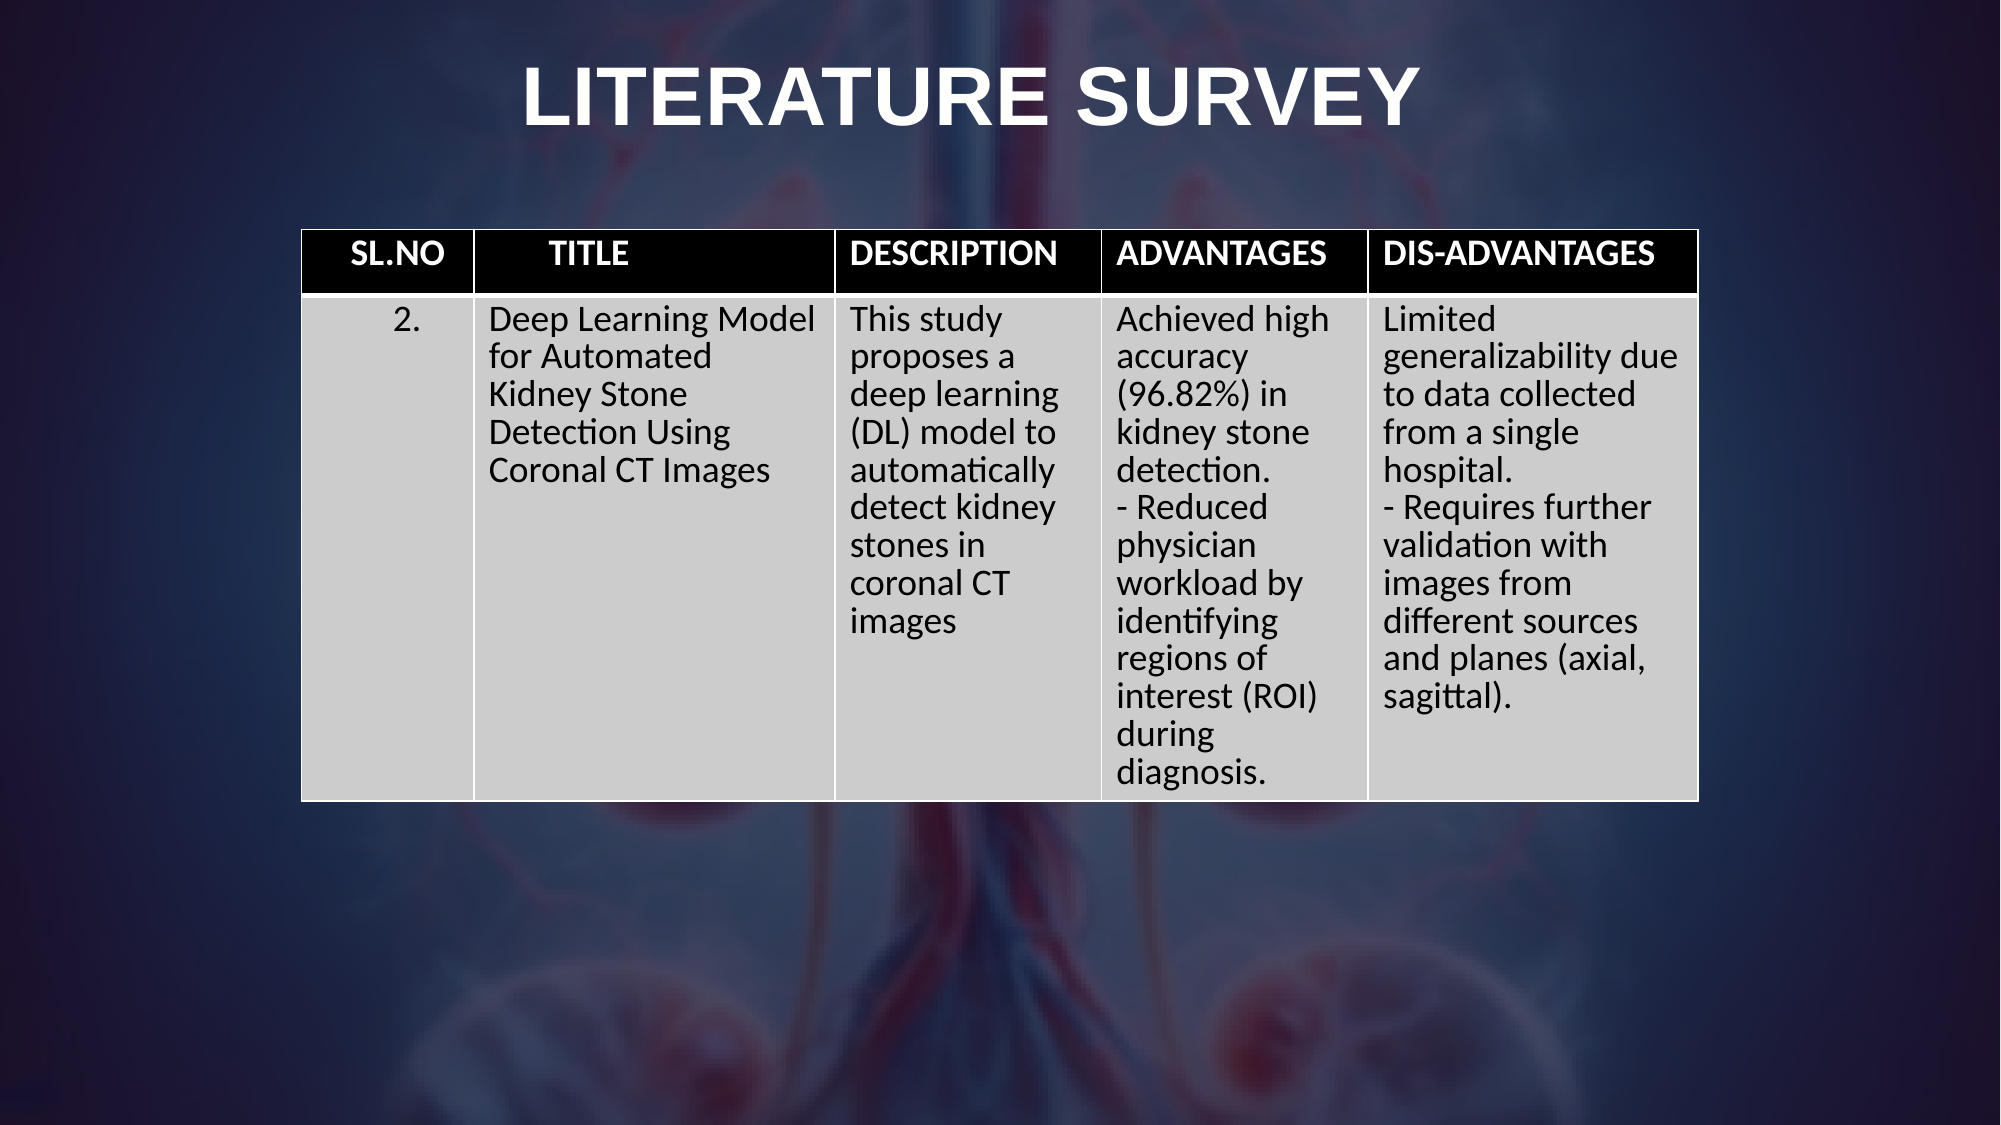

LITERATURE SURVEY
| SL.NO | TITLE | DESCRIPTION | ADVANTAGES | DIS-ADVANTAGES |
| --- | --- | --- | --- | --- |
| 2. | Deep Learning Model for Automated Kidney Stone Detection Using Coronal CT Images | This study proposes a deep learning (DL) model to automatically detect kidney stones in coronal CT images | Achieved high accuracy (96.82%) in kidney stone detection. - Reduced physician workload by identifying regions of interest (ROI) during diagnosis. | Limited generalizability due to data collected from a single hospital. - Requires further validation with images from different sources and planes (axial, sagittal). |